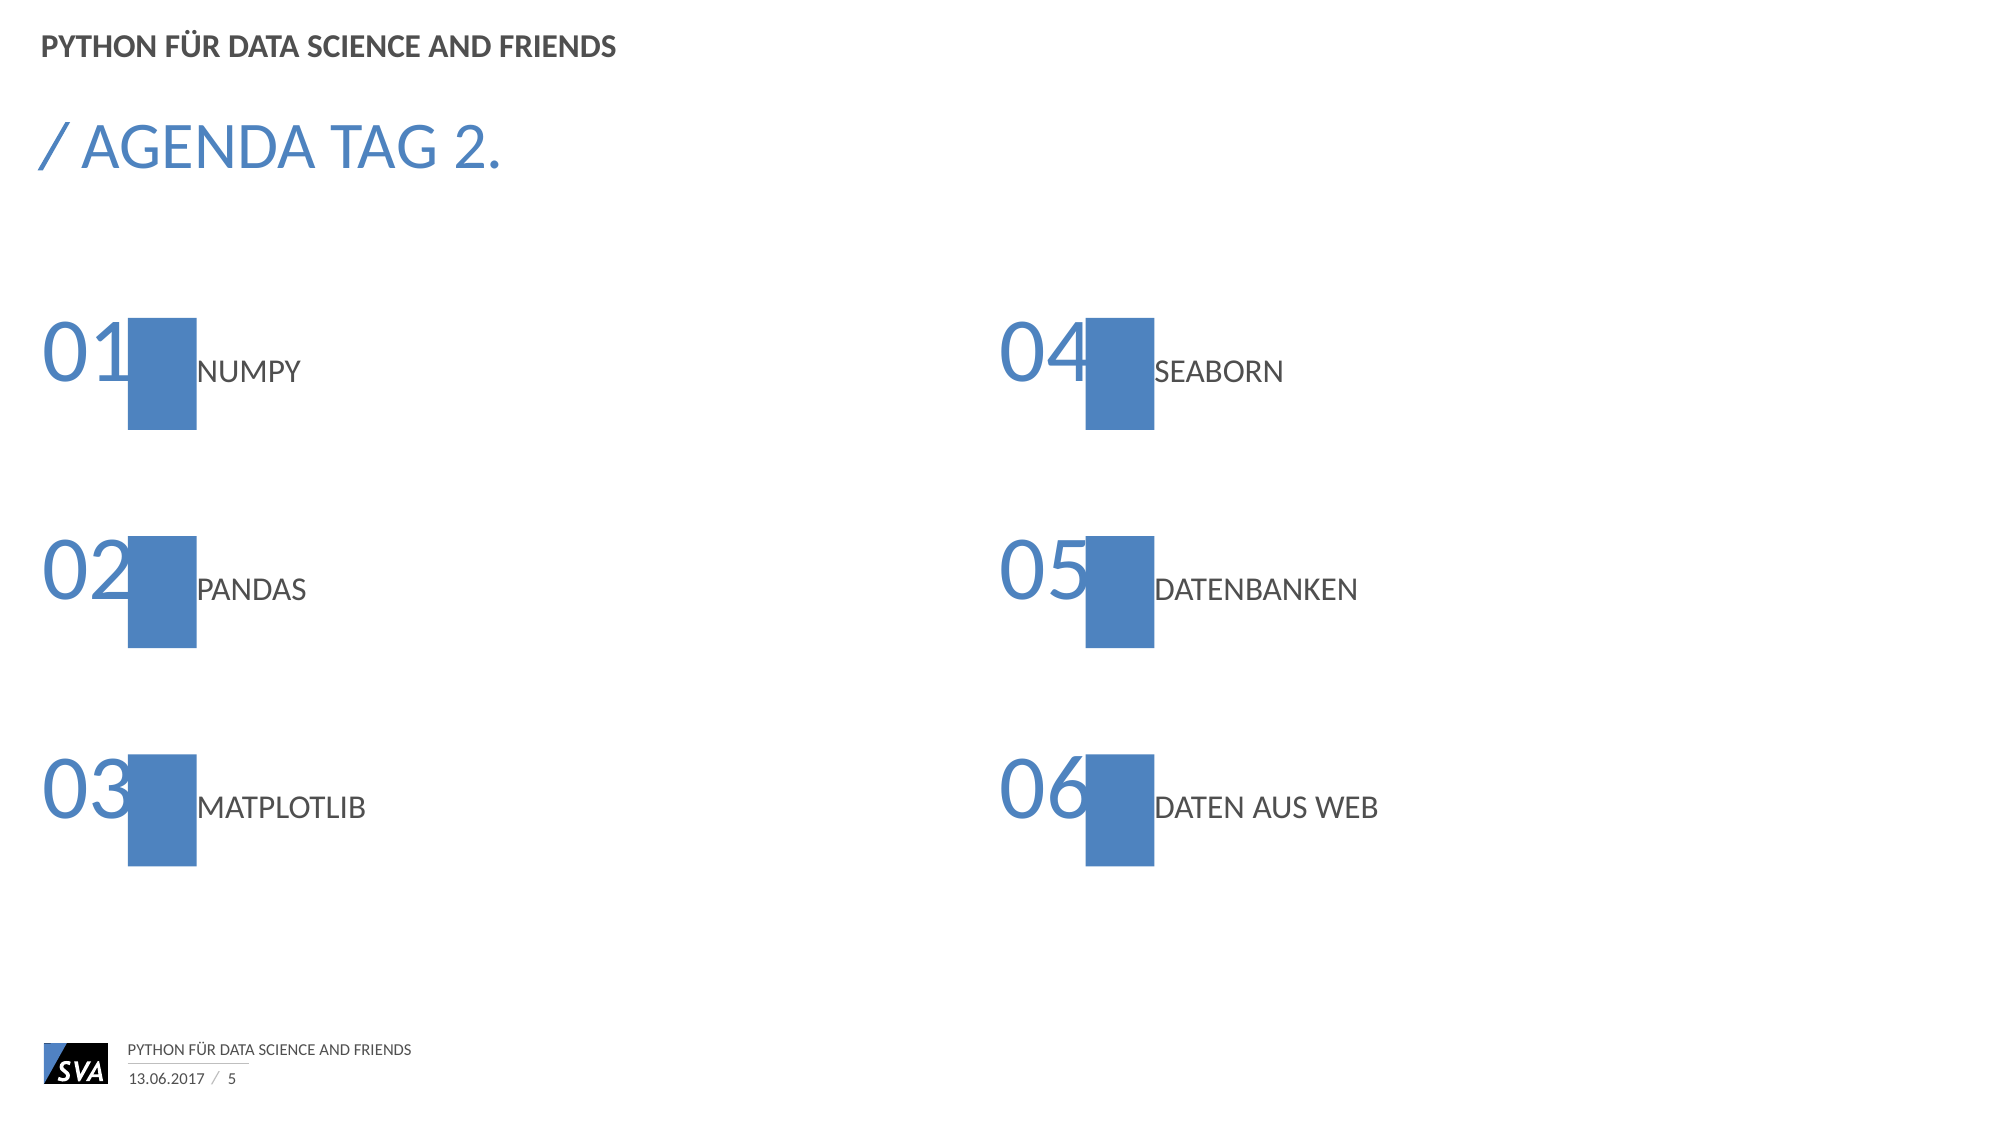

Python für Data Science and Friends

# Agenda Tag 2.
01
04

Numpy
Seaborn
02
05

Pandas
Datenbanken
03
06

matplotlib
Daten aus Web
Python für Data Science and Friends
13.06.2017
5